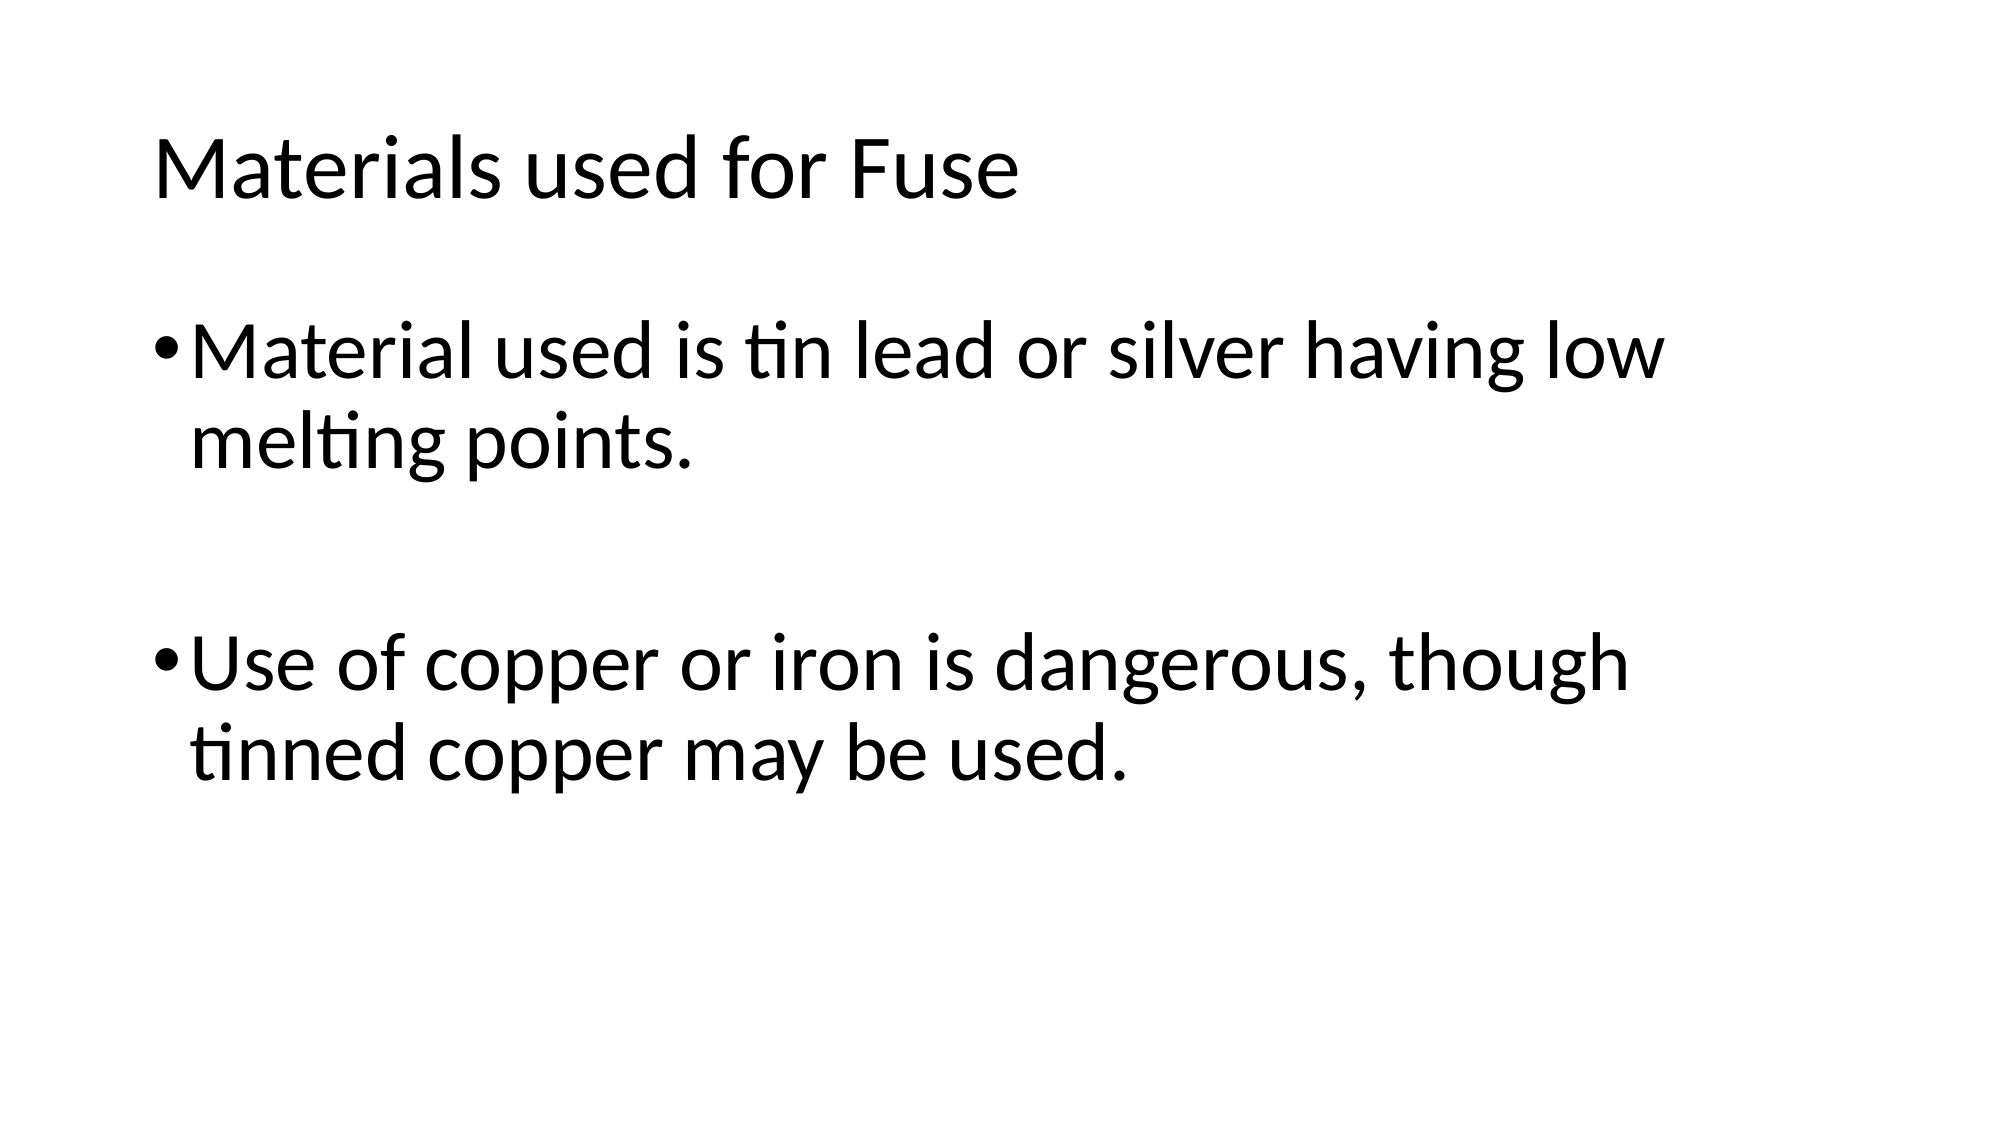

# Materials used for Fuse
Material used is tin lead or silver having low melting points.

Use of copper or iron is dangerous, though tinned copper may be used.